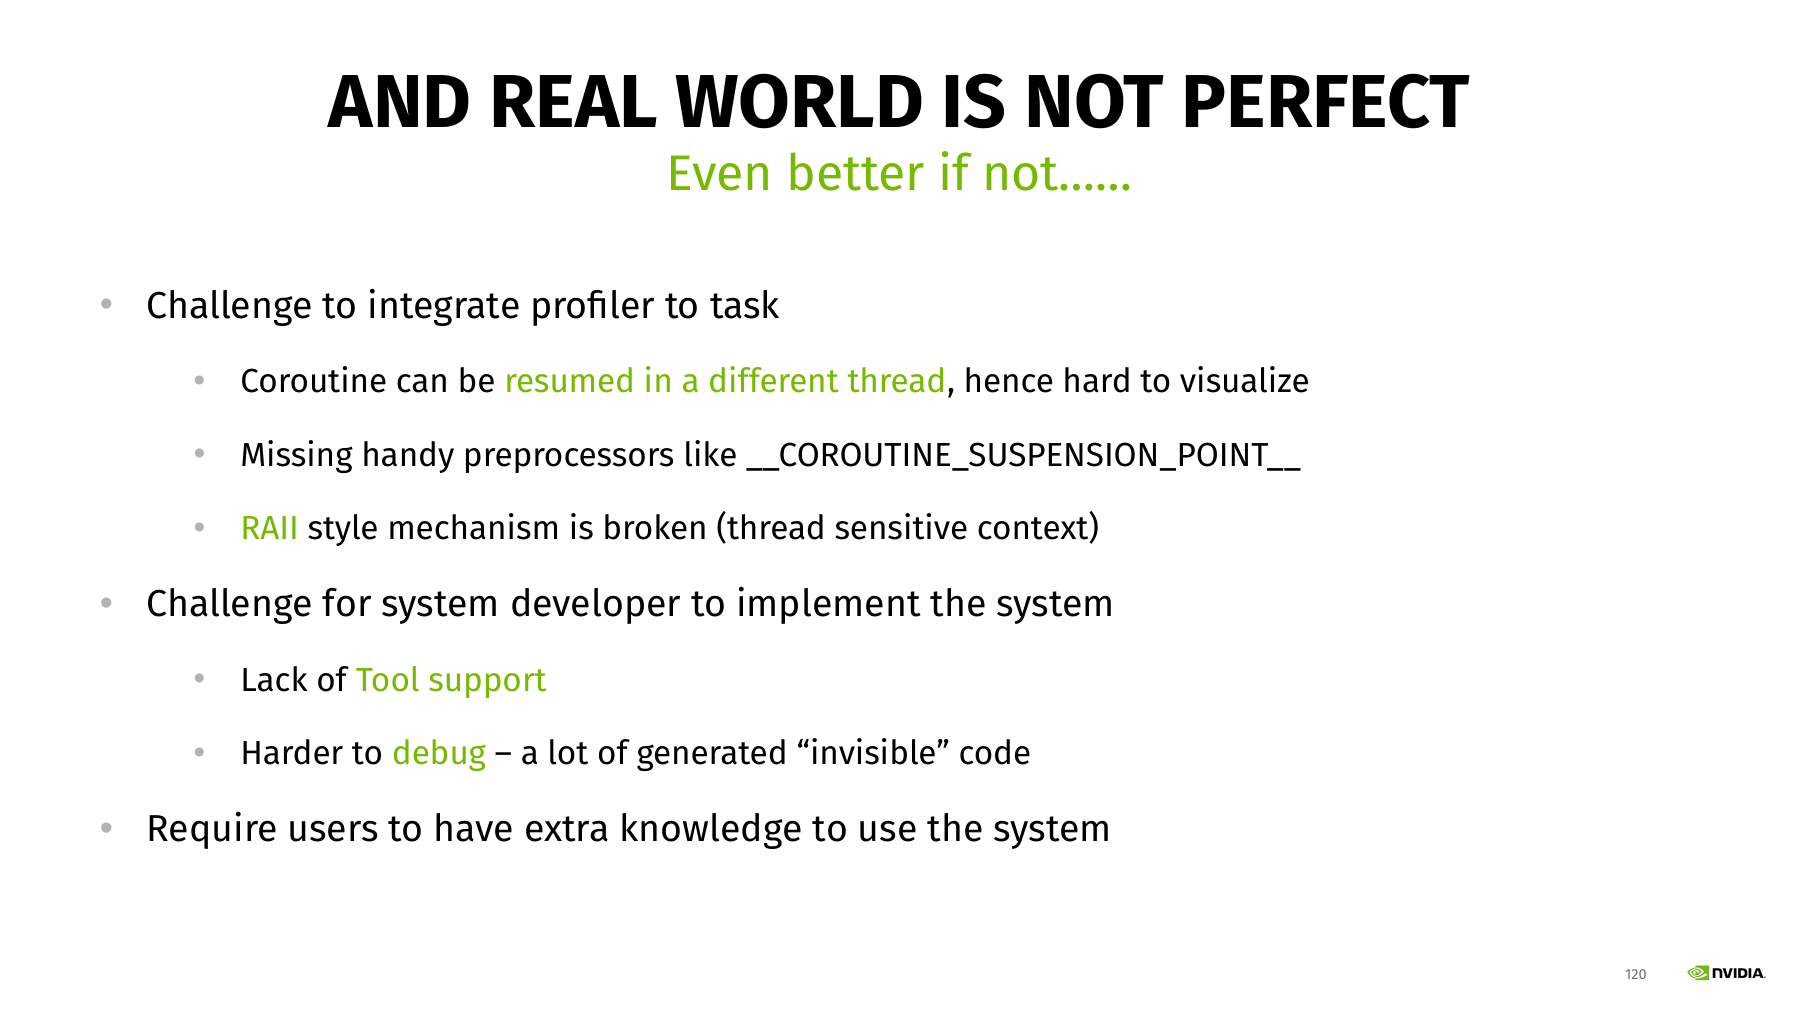

# And real world is not perfect
Even better if not……
Challenge to integrate profiler to task
Coroutine can be resumed in a different thread, hence hard to visualize
Missing handy preprocessors like __COROUTINE_SUSPENSION_POINT__
RAII style mechanism is broken (thread sensitive context)
Challenge for system developer to implement the system
Lack of Tool support
Harder to debug – a lot of generated “invisible” code
Require users to have extra knowledge to use the system